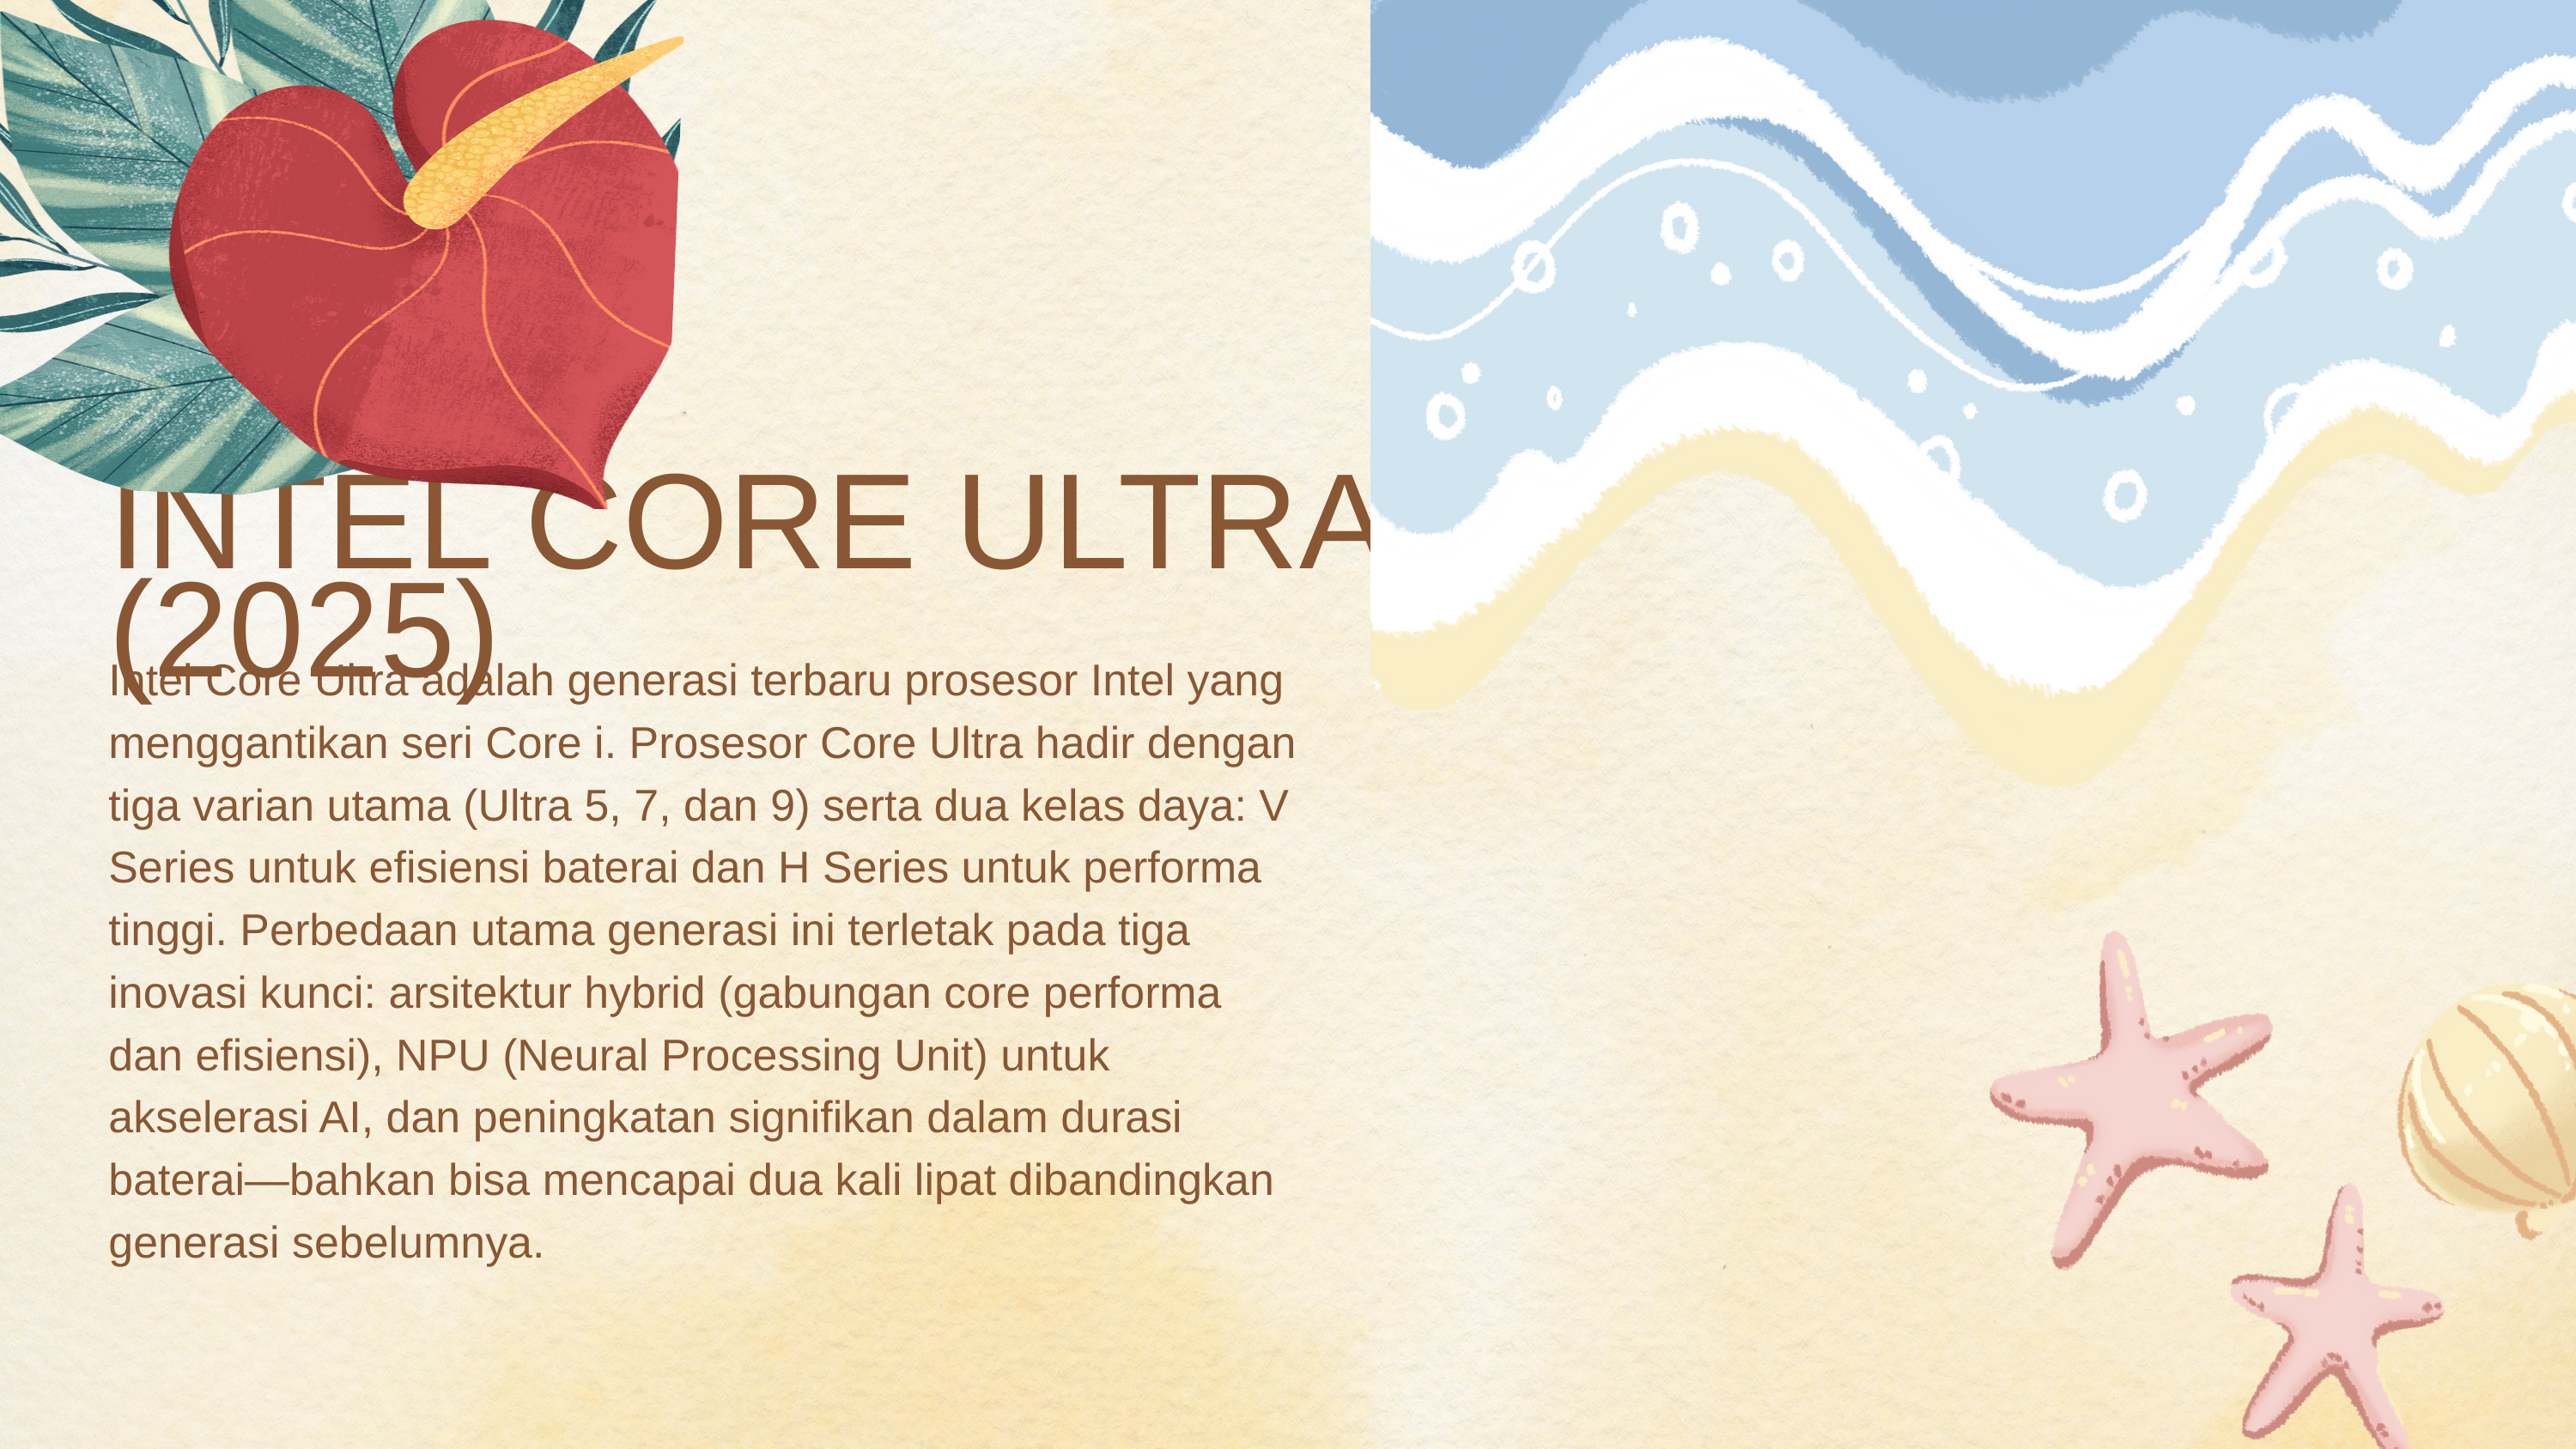

INTEL CORE ULTRA (2025)
Intel Core Ultra adalah generasi terbaru prosesor Intel yang menggantikan seri Core i. Prosesor Core Ultra hadir dengan tiga varian utama (Ultra 5, 7, dan 9) serta dua kelas daya: V Series untuk efisiensi baterai dan H Series untuk performa tinggi. Perbedaan utama generasi ini terletak pada tiga inovasi kunci: arsitektur hybrid (gabungan core performa dan efisiensi), NPU (Neural Processing Unit) untuk akselerasi AI, dan peningkatan signifikan dalam durasi baterai—bahkan bisa mencapai dua kali lipat dibandingkan generasi sebelumnya.